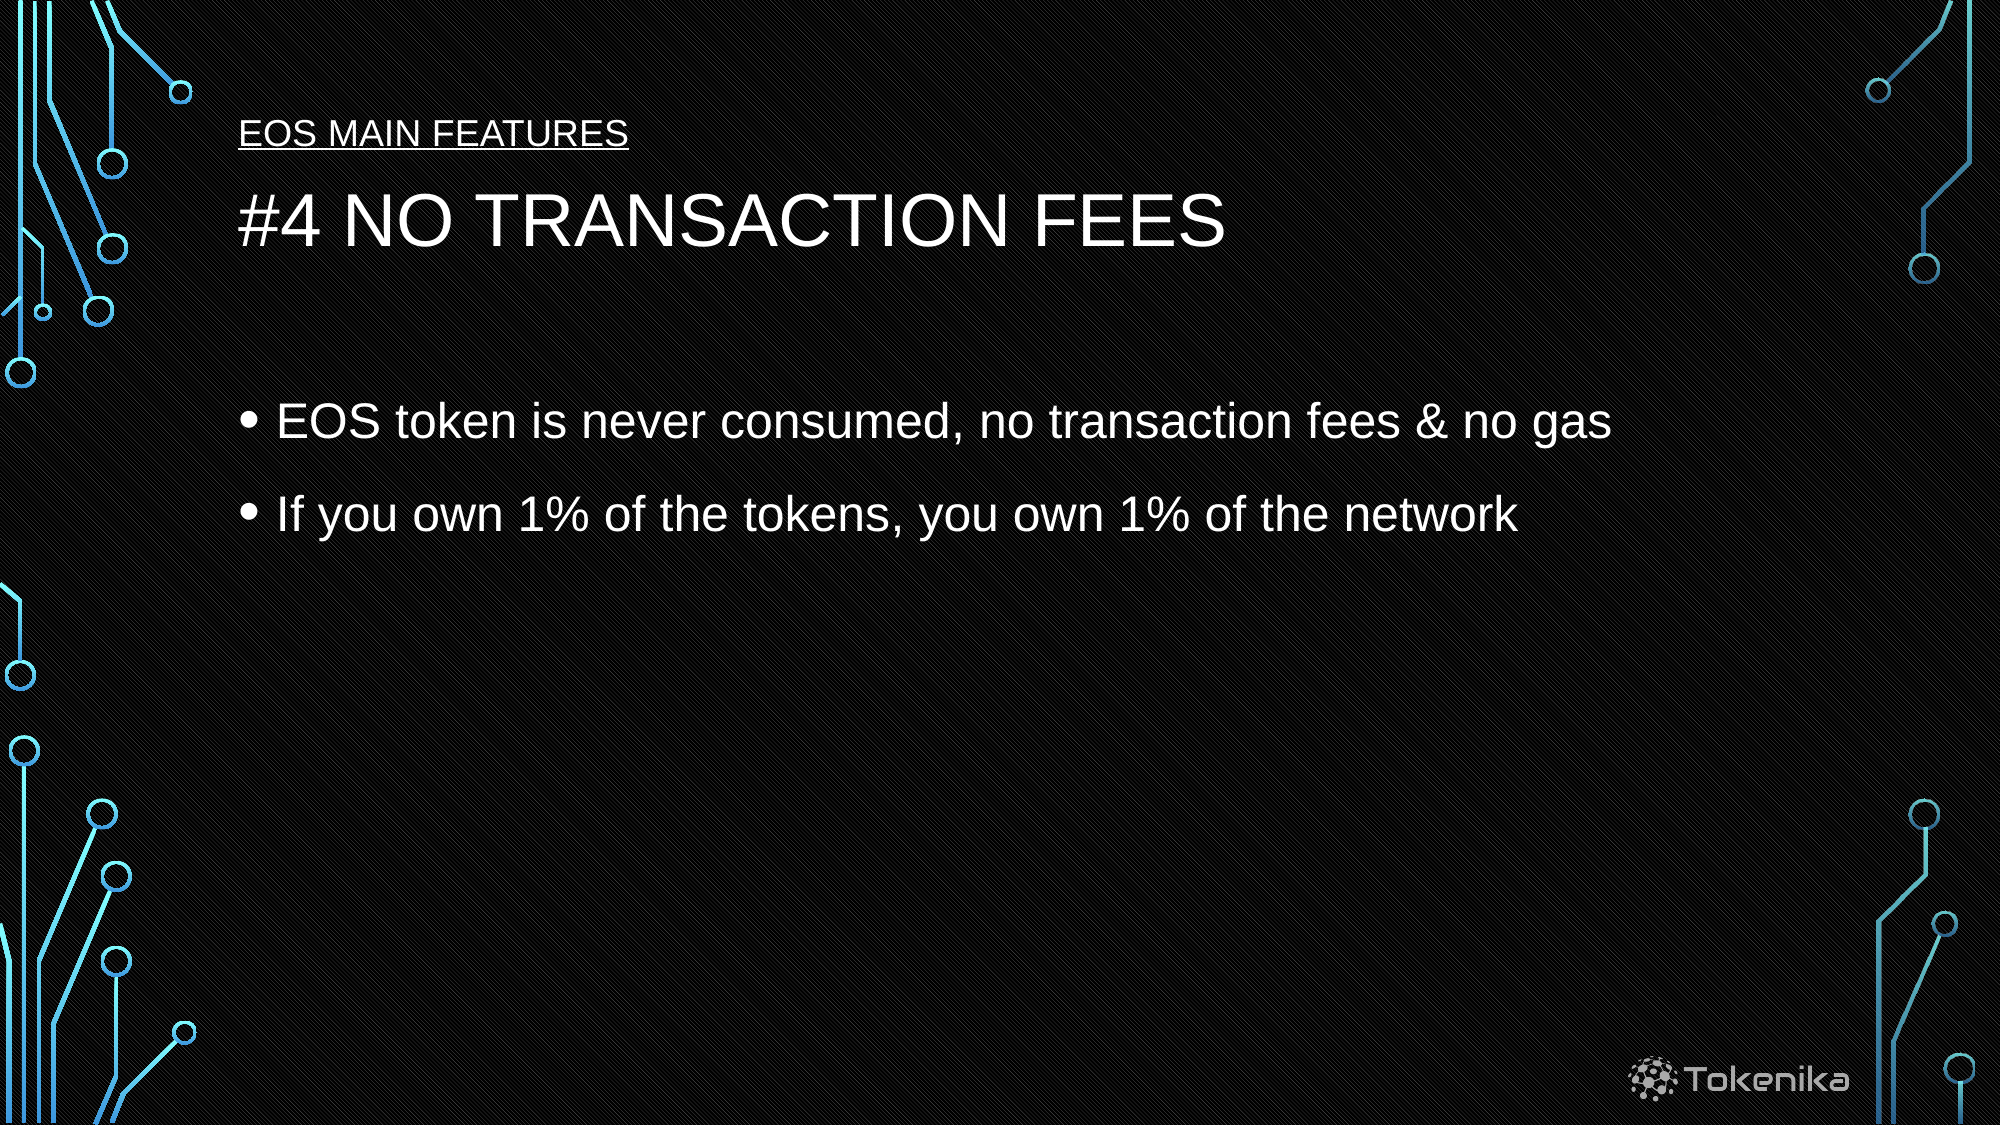

EOS MAIN FEATURES
# #4 No transaction fees
EOS token is never consumed, no transaction fees & no gas
If you own 1% of the tokens, you own 1% of the network